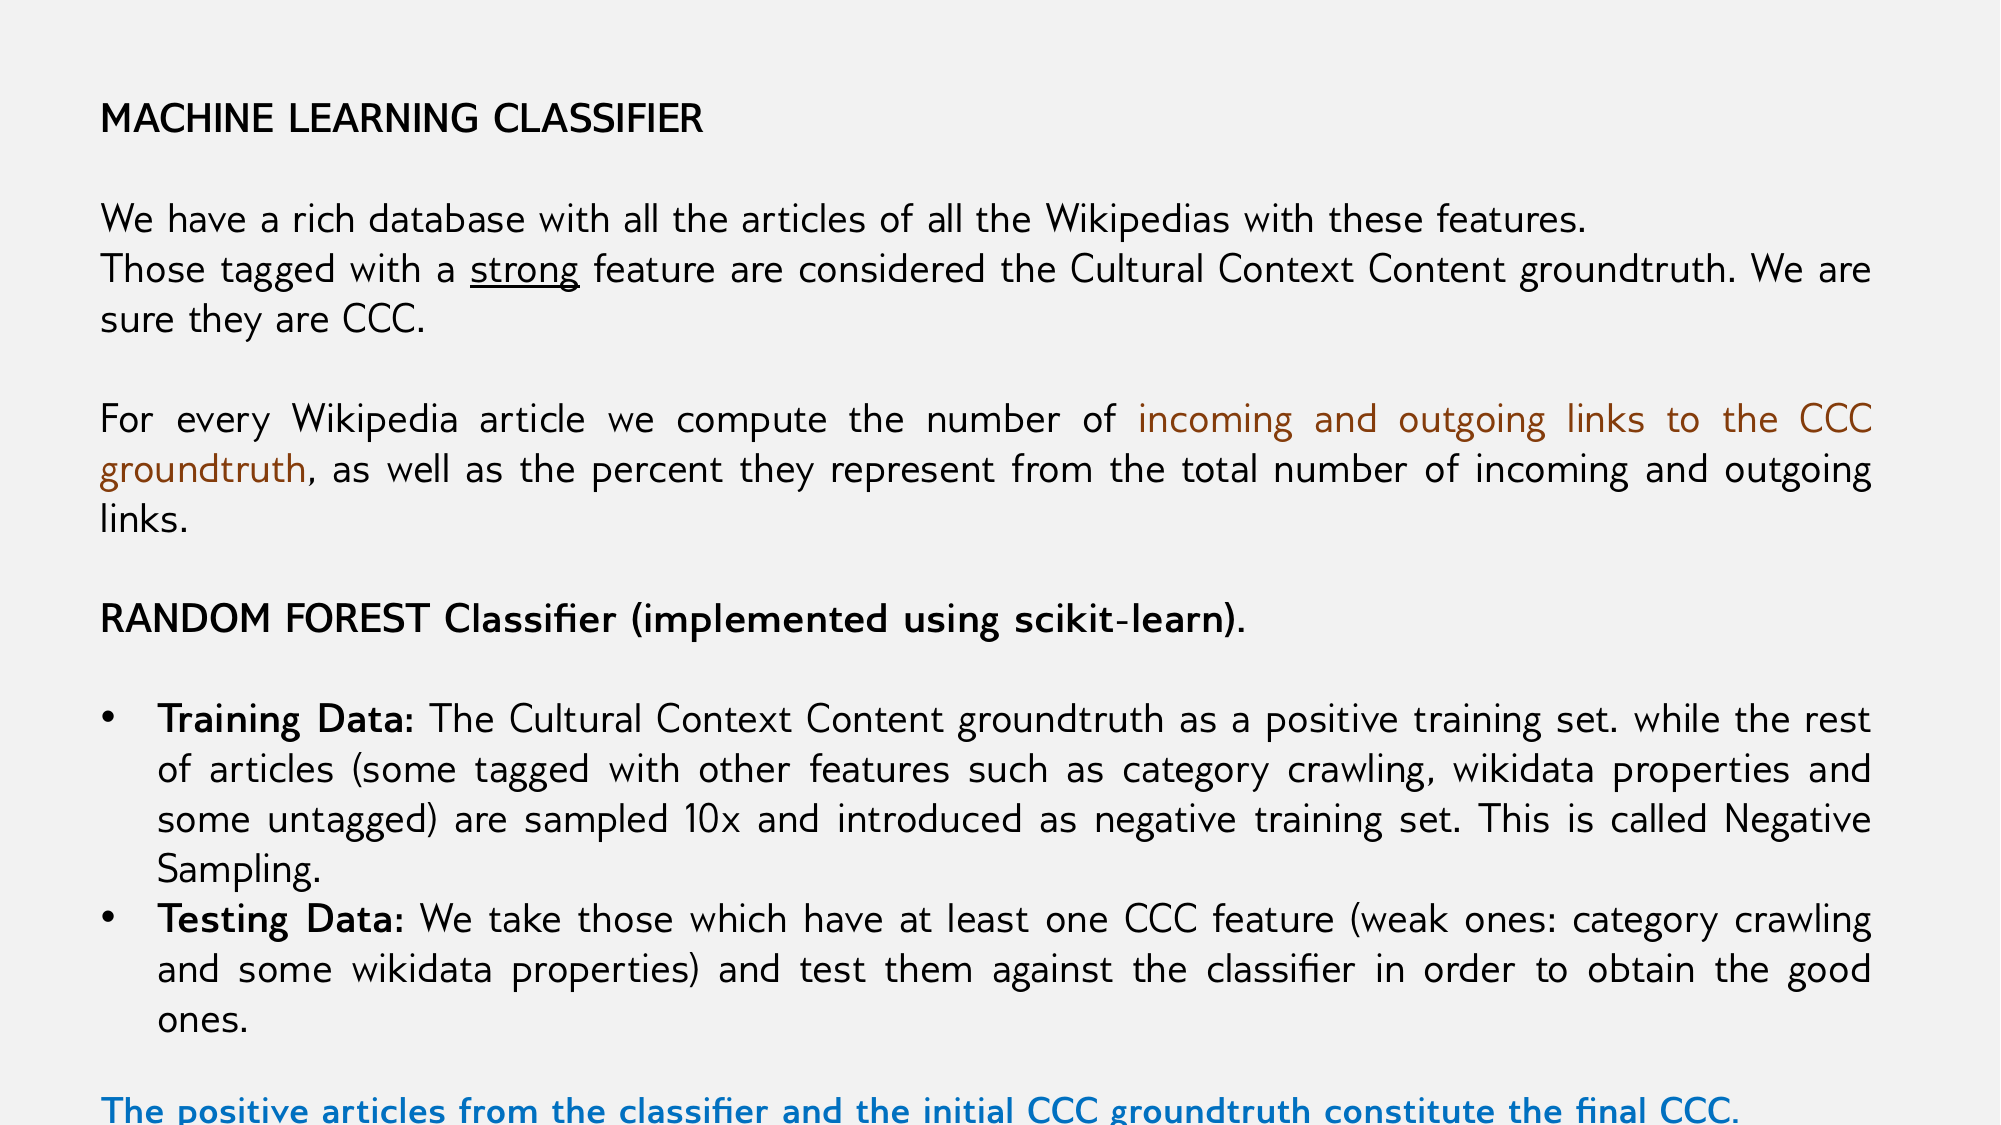

MACHINE LEARNING CLASSIFIER

We have a rich database with all the articles of all the Wikipedias with these features.
Those tagged with a strong feature are considered the Cultural Context Content groundtruth. We are sure they are CCC.

For every Wikipedia article we compute the number of incoming and outgoing links to the CCC groundtruth, as well as the percent they represent from the total number of incoming and outgoing links.

RANDOM FOREST Classifier (implemented using scikit-learn).

Training Data: The Cultural Context Content groundtruth as a positive training set. while the rest of articles (some tagged with other features such as category crawling, wikidata properties and some untagged) are sampled 10x and introduced as negative training set. This is called Negative Sampling.
Testing Data: We take those which have at least one CCC feature (weak ones: category crawling and some wikidata properties) and test them against the classifier in order to obtain the good ones.

The positive articles from the classifier and the initial CCC groundtruth constitute the final CCC.
We run a manual assessment (blind) to determine the quality of the selection and the results were in average a 5% false positive and 5% false negative.